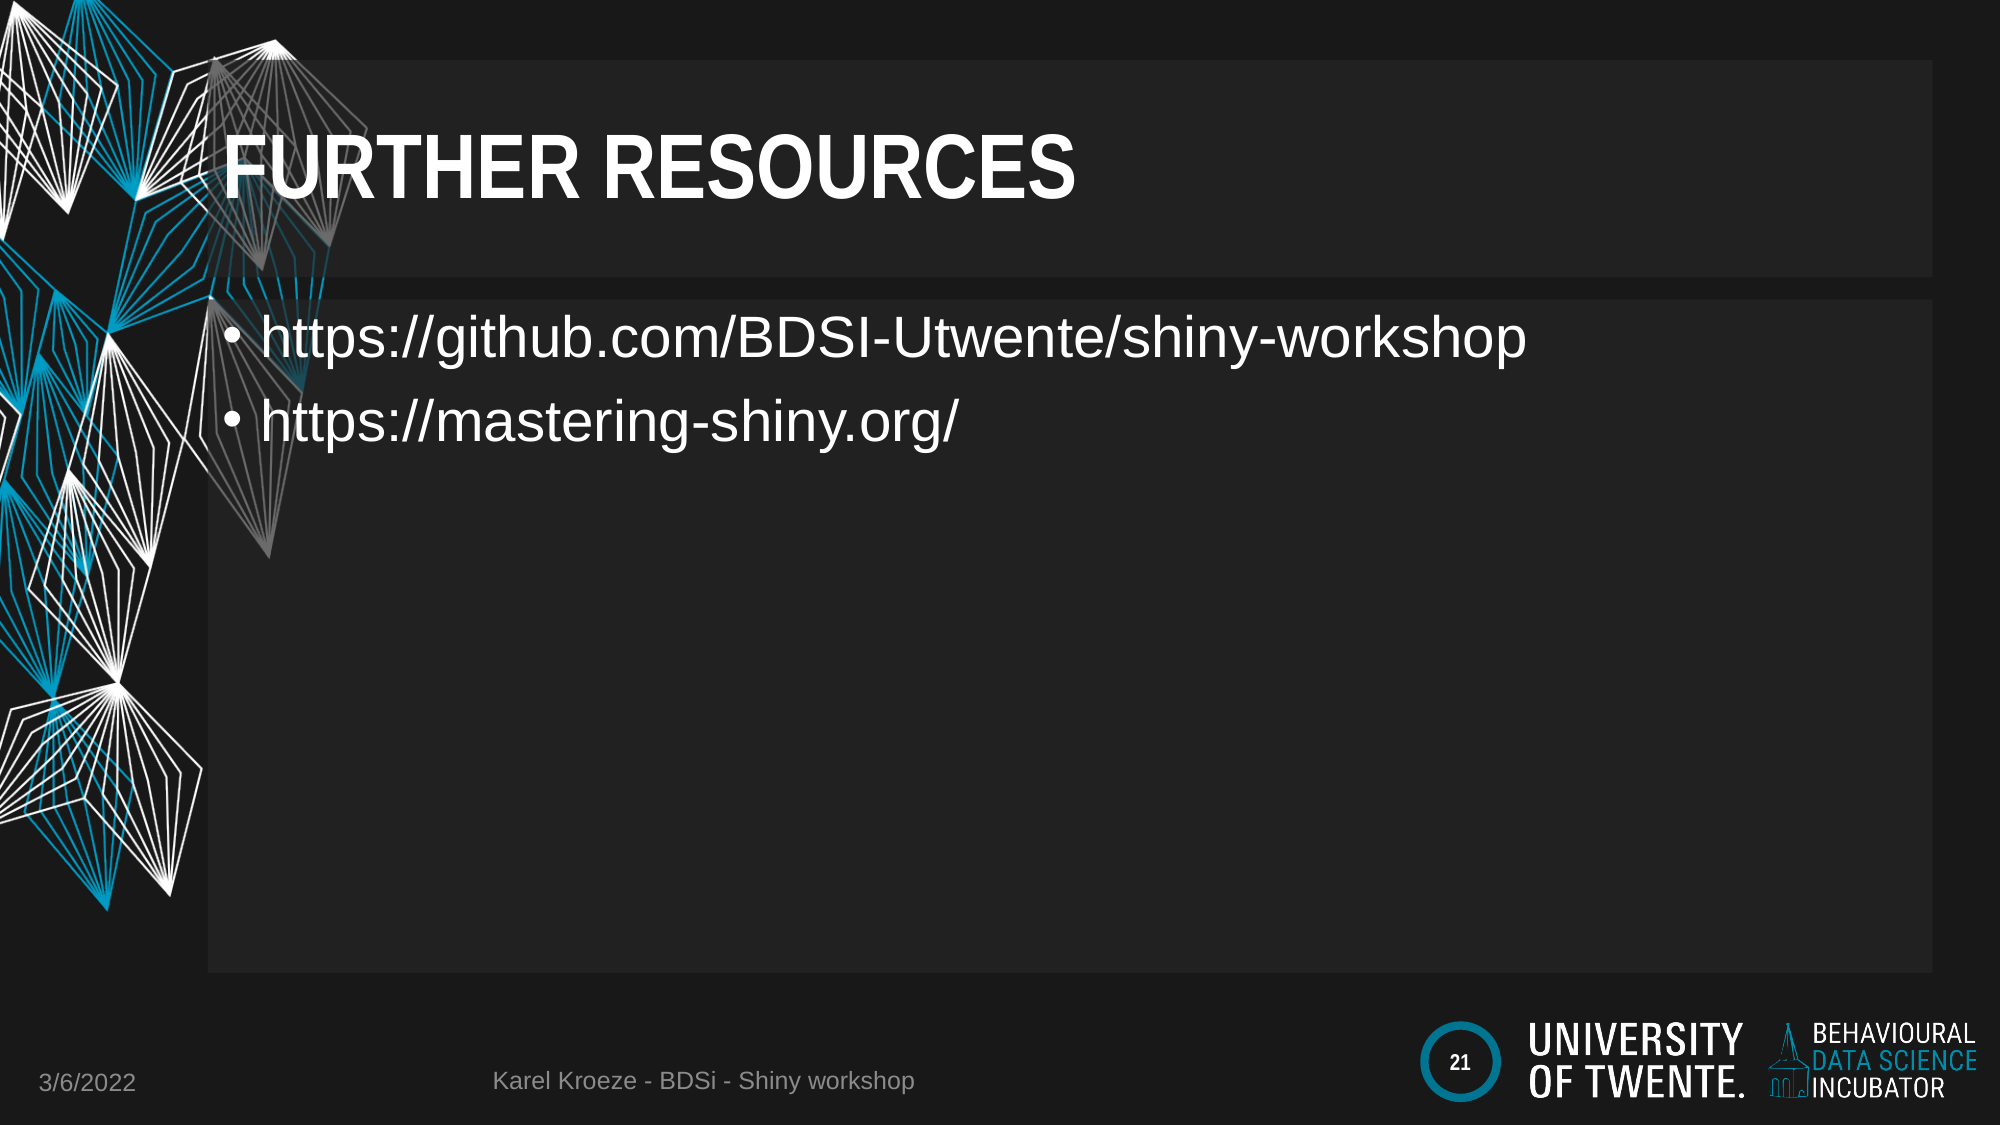

# Further resources
https://github.com/BDSI-Utwente/shiny-workshop
https://mastering-shiny.org/
Karel Kroeze - BDSi - Shiny workshop
3/6/2022